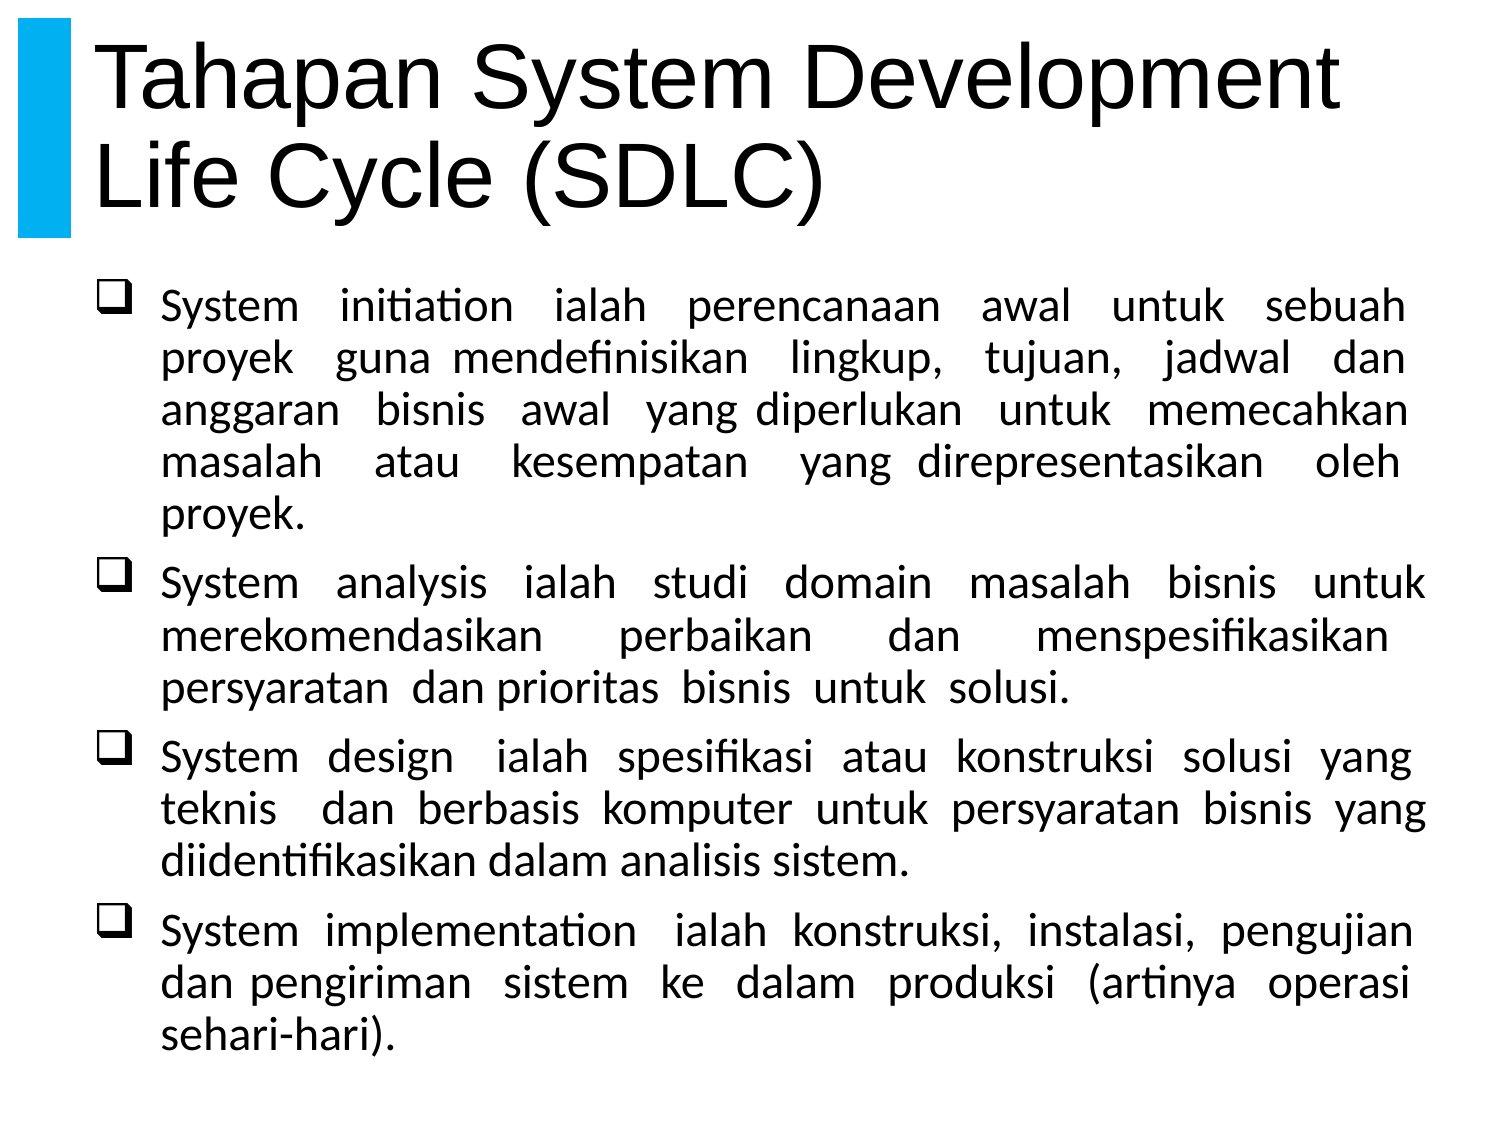

# Tahapan System Development Life Cycle (SDLC)
System  initiation  ialah  perencanaan  awal  untuk  sebuah  proyek  guna mendefinisikan  lingkup,  tujuan,  jadwal  dan  anggaran  bisnis  awal  yang diperlukan  untuk  memecahkan  masalah  atau  kesempatan  yang direpresentasikan  oleh  proyek.
System  analysis  ialah  studi  domain  masalah  bisnis  untuk merekomendasikan  perbaikan  dan  menspesifikasikan  persyaratan  dan prioritas  bisnis  untuk  solusi.
System  design   ialah  spesifikasi  atau  konstruksi  solusi  yang  teknis  dan berbasis komputer untuk persyaratan bisnis yang diidentifikasikan dalam analisis sistem.
System  implementation   ialah  konstruksi,  instalasi,  pengujian  dan pengiriman  sistem  ke  dalam  produksi  (artinya  operasi  sehari-hari).